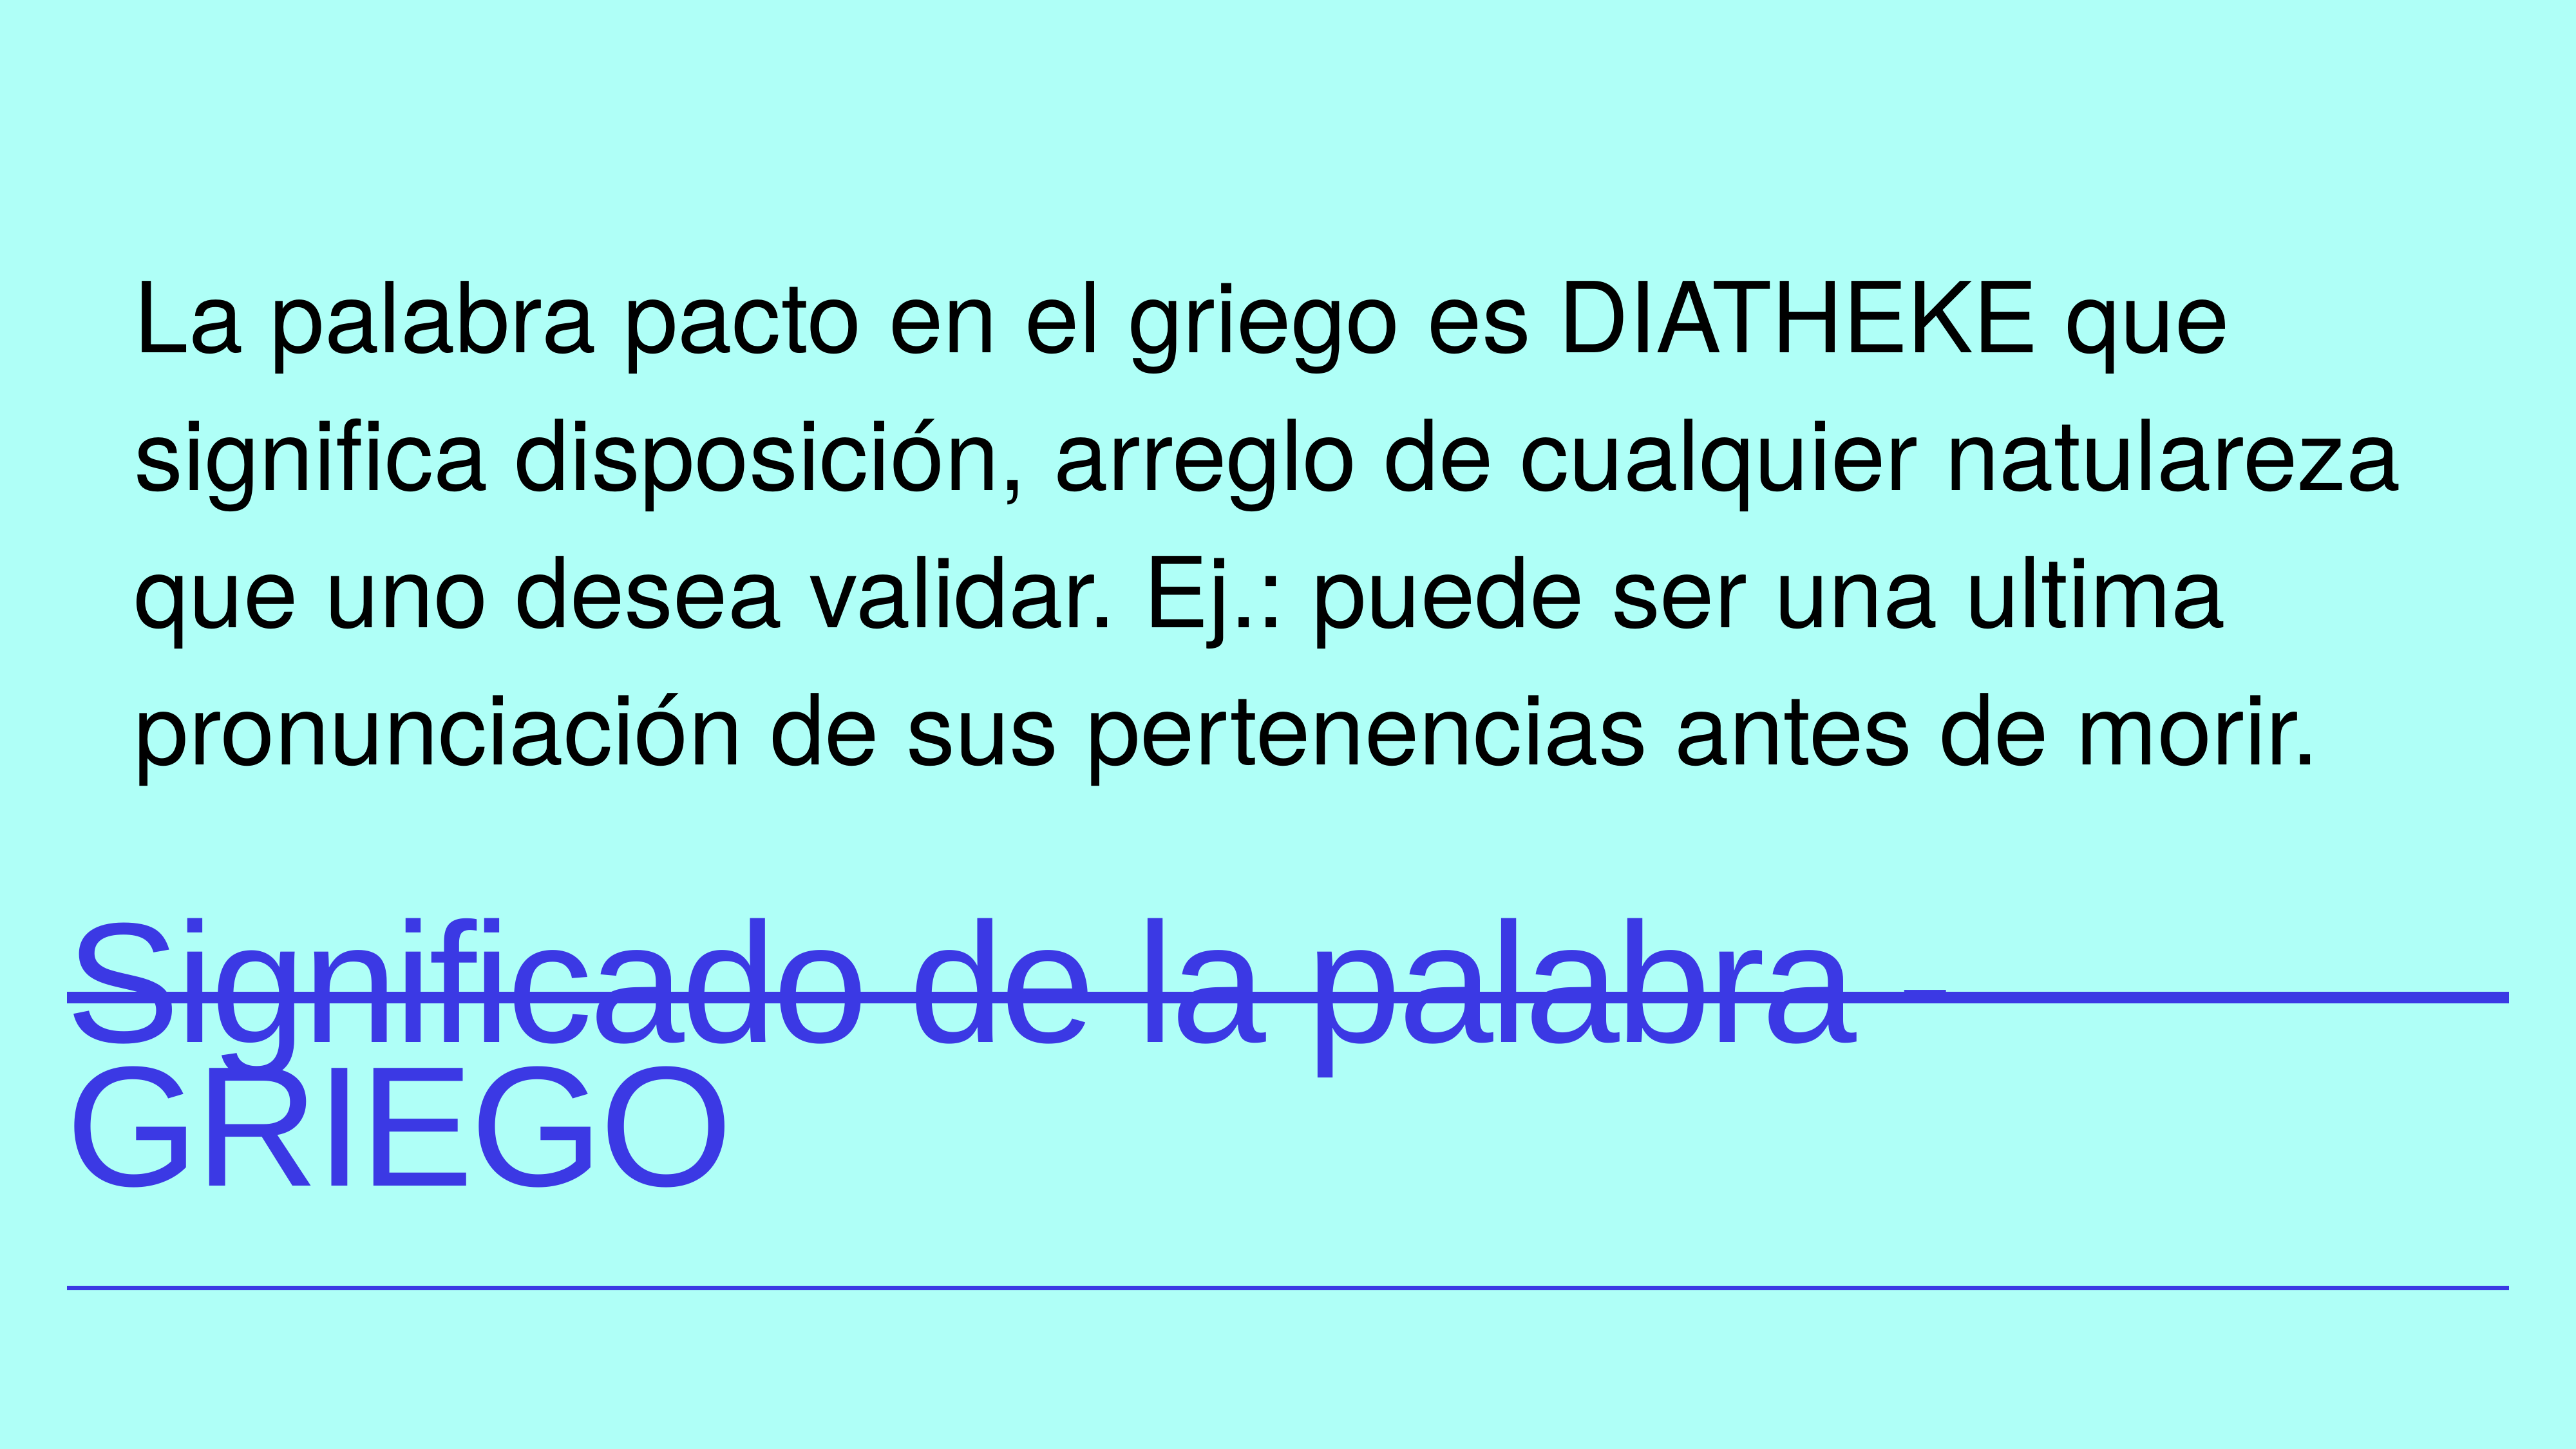

La palabra pacto en el griego es DIATHEKE que significa disposición, arreglo de cualquier natulareza que uno desea validar. Ej.: puede ser una ultima pronunciación de sus pertenencias antes de morir.
# Significado de la palabra - GRIEGO